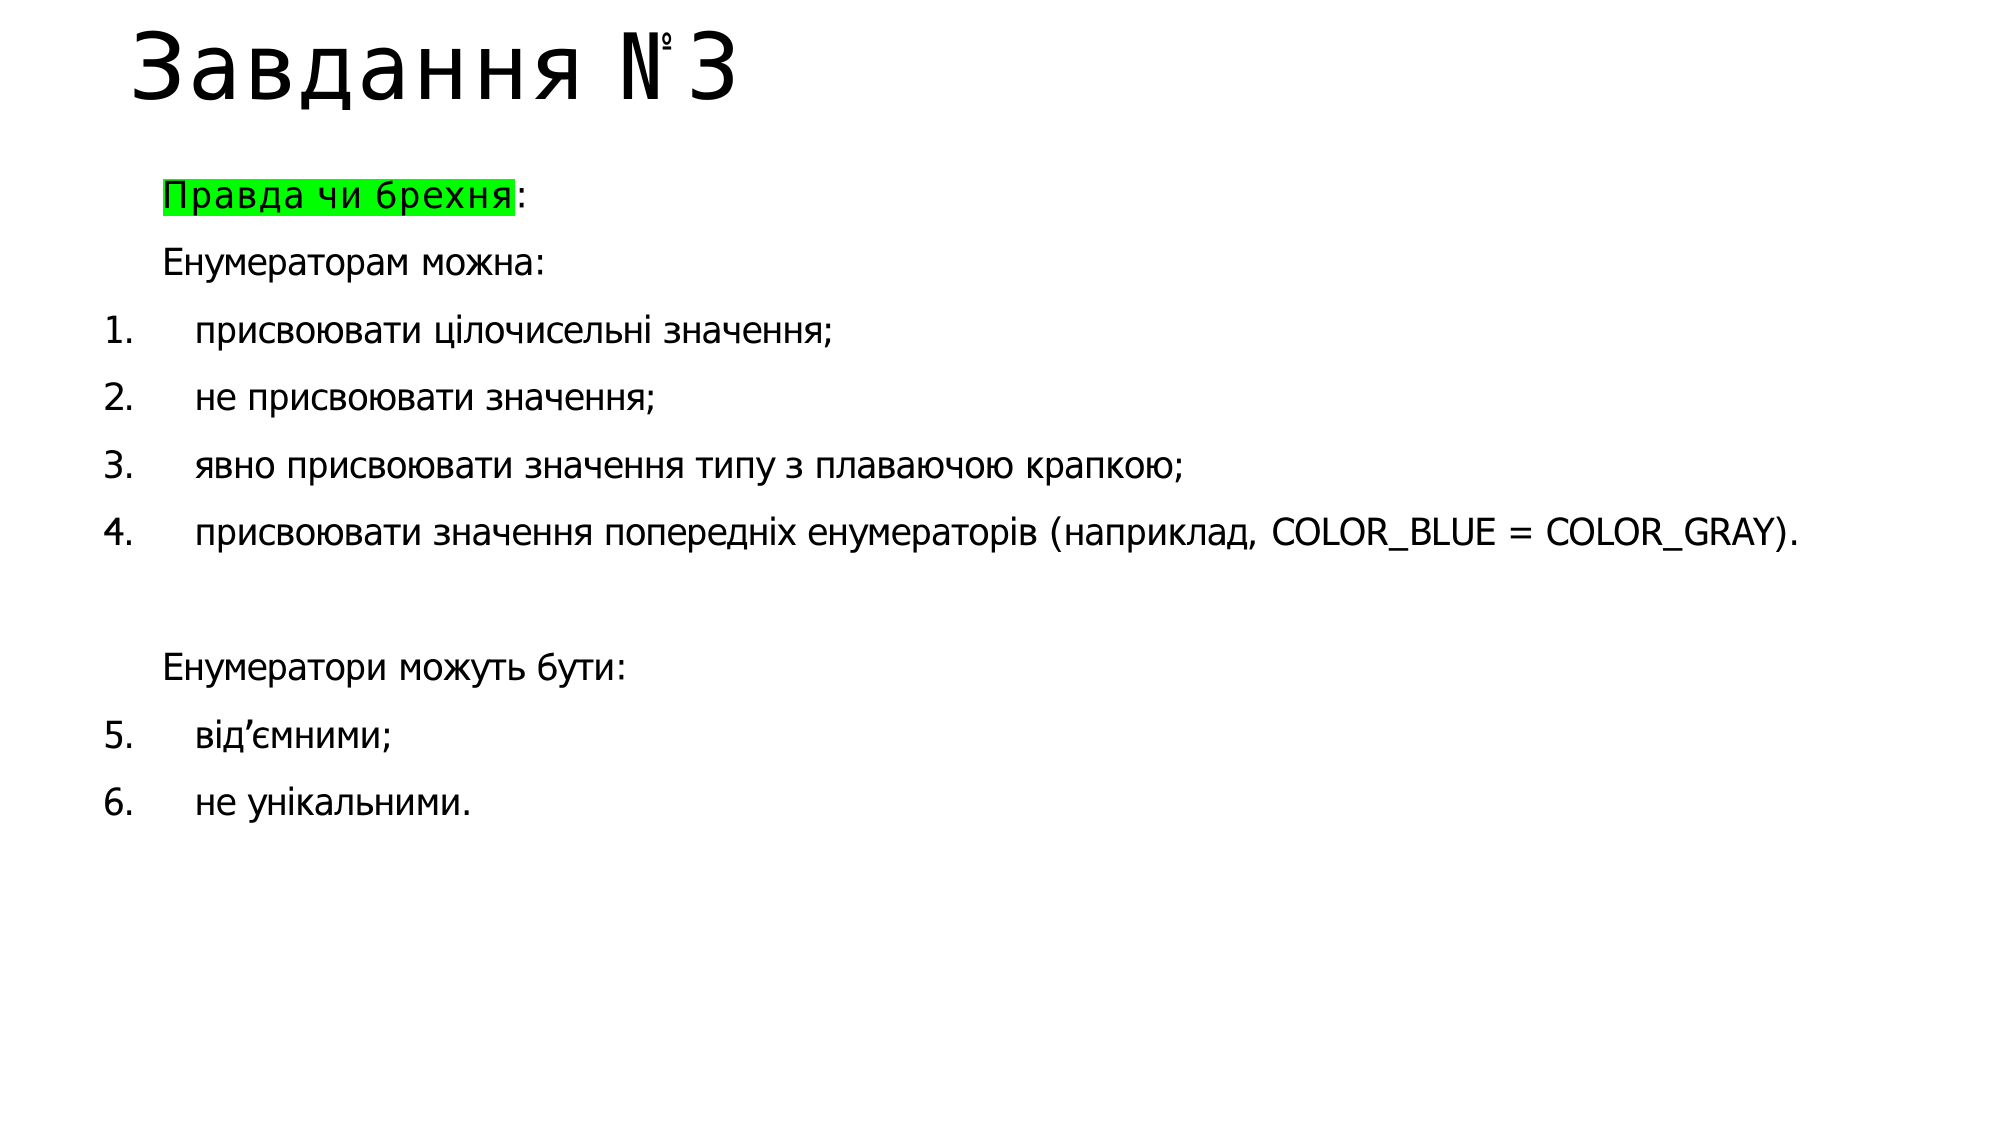

# Завдання №3
Правда чи брехня:
Енумераторам можна:
   присвоювати цілочисельні значення;
   не присвоювати значення;
   явно присвоювати значення типу з плаваючою крапкою;
   присвоювати значення попередніх енумераторів (наприклад, COLOR_BLUE = COLOR_GRAY).

Енумератори можуть бути:
   від’ємними;
   не унікальними.